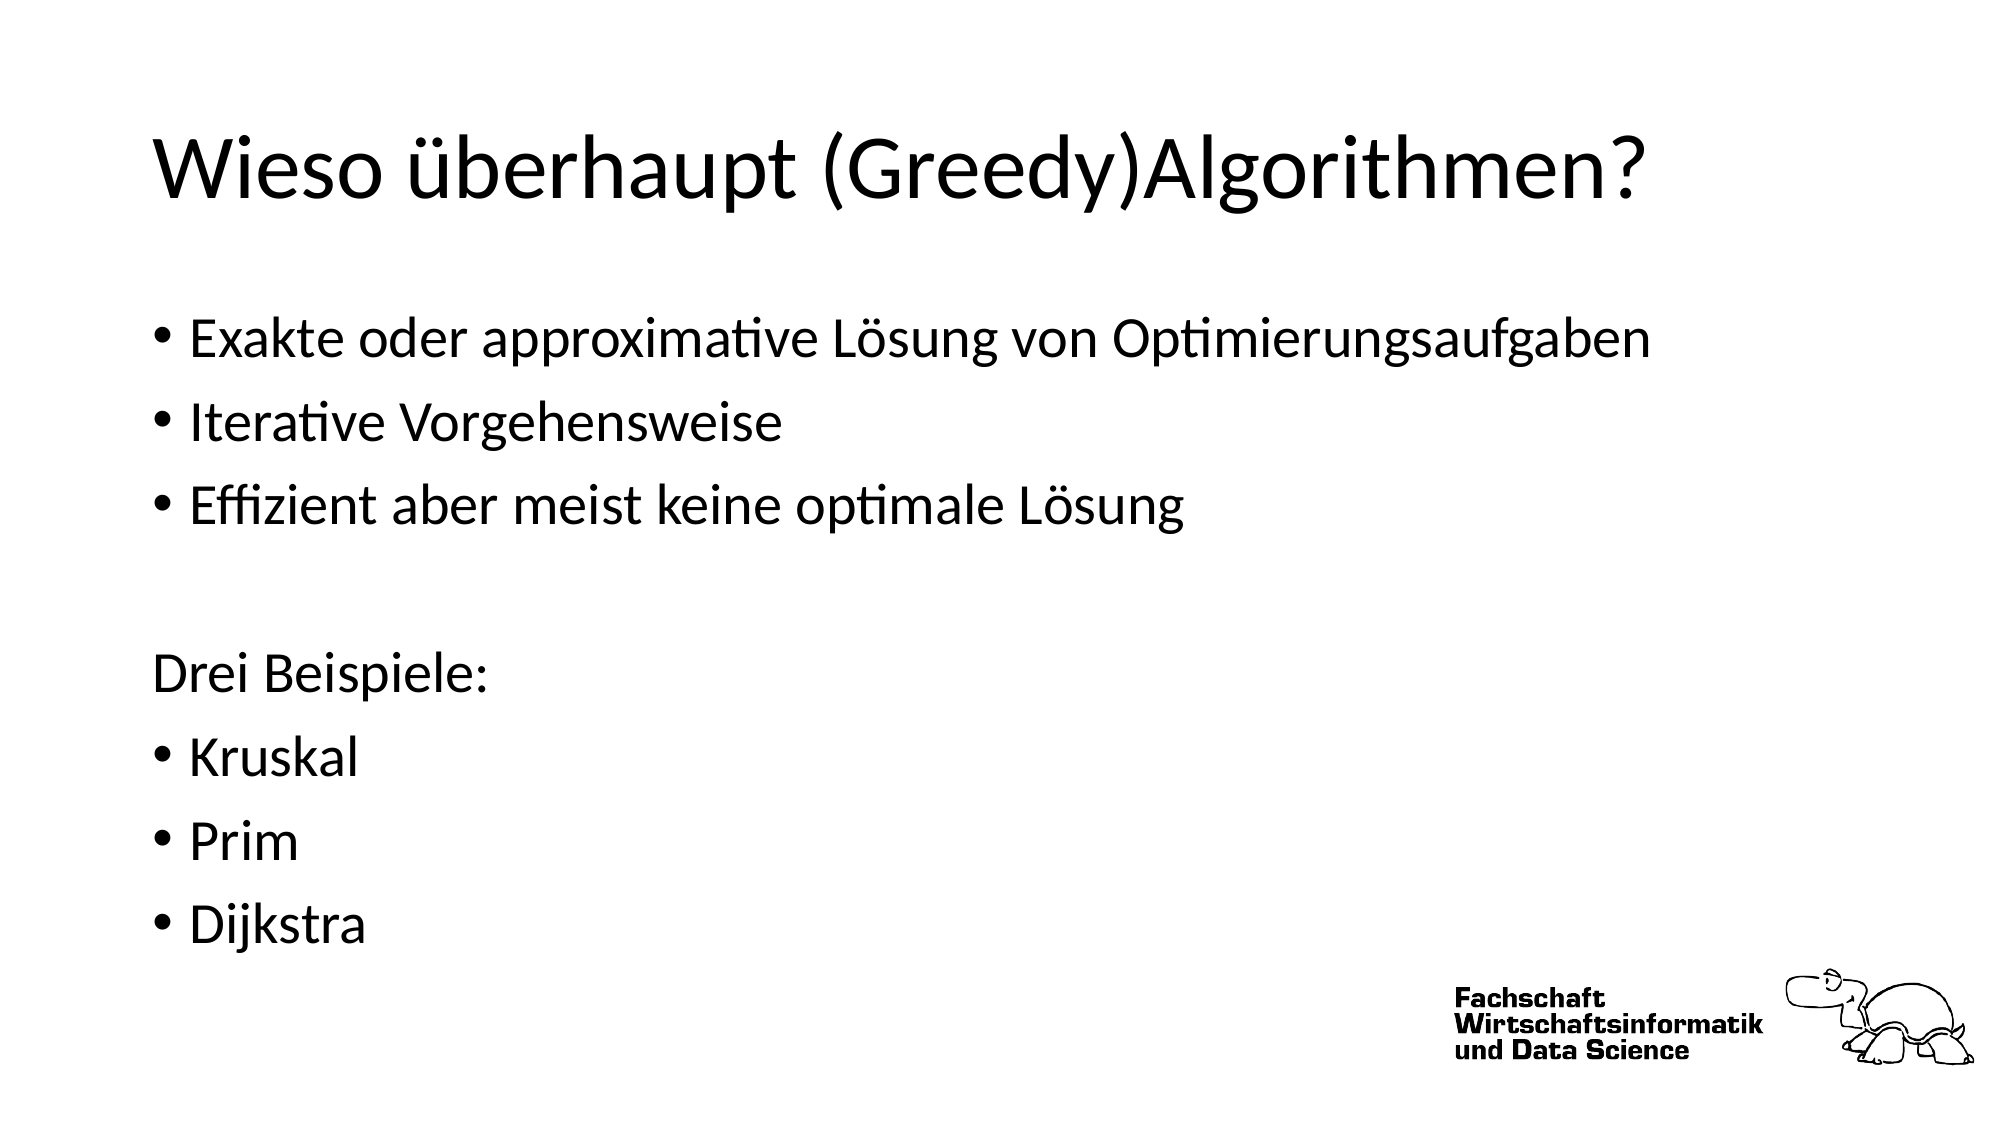

# Wieso überhaupt (Greedy)Algorithmen?
Exakte oder approximative Lösung von Optimierungsaufgaben
Iterative Vorgehensweise
Effizient aber meist keine optimale Lösung

Drei Beispiele:
Kruskal
Prim
Dijkstra